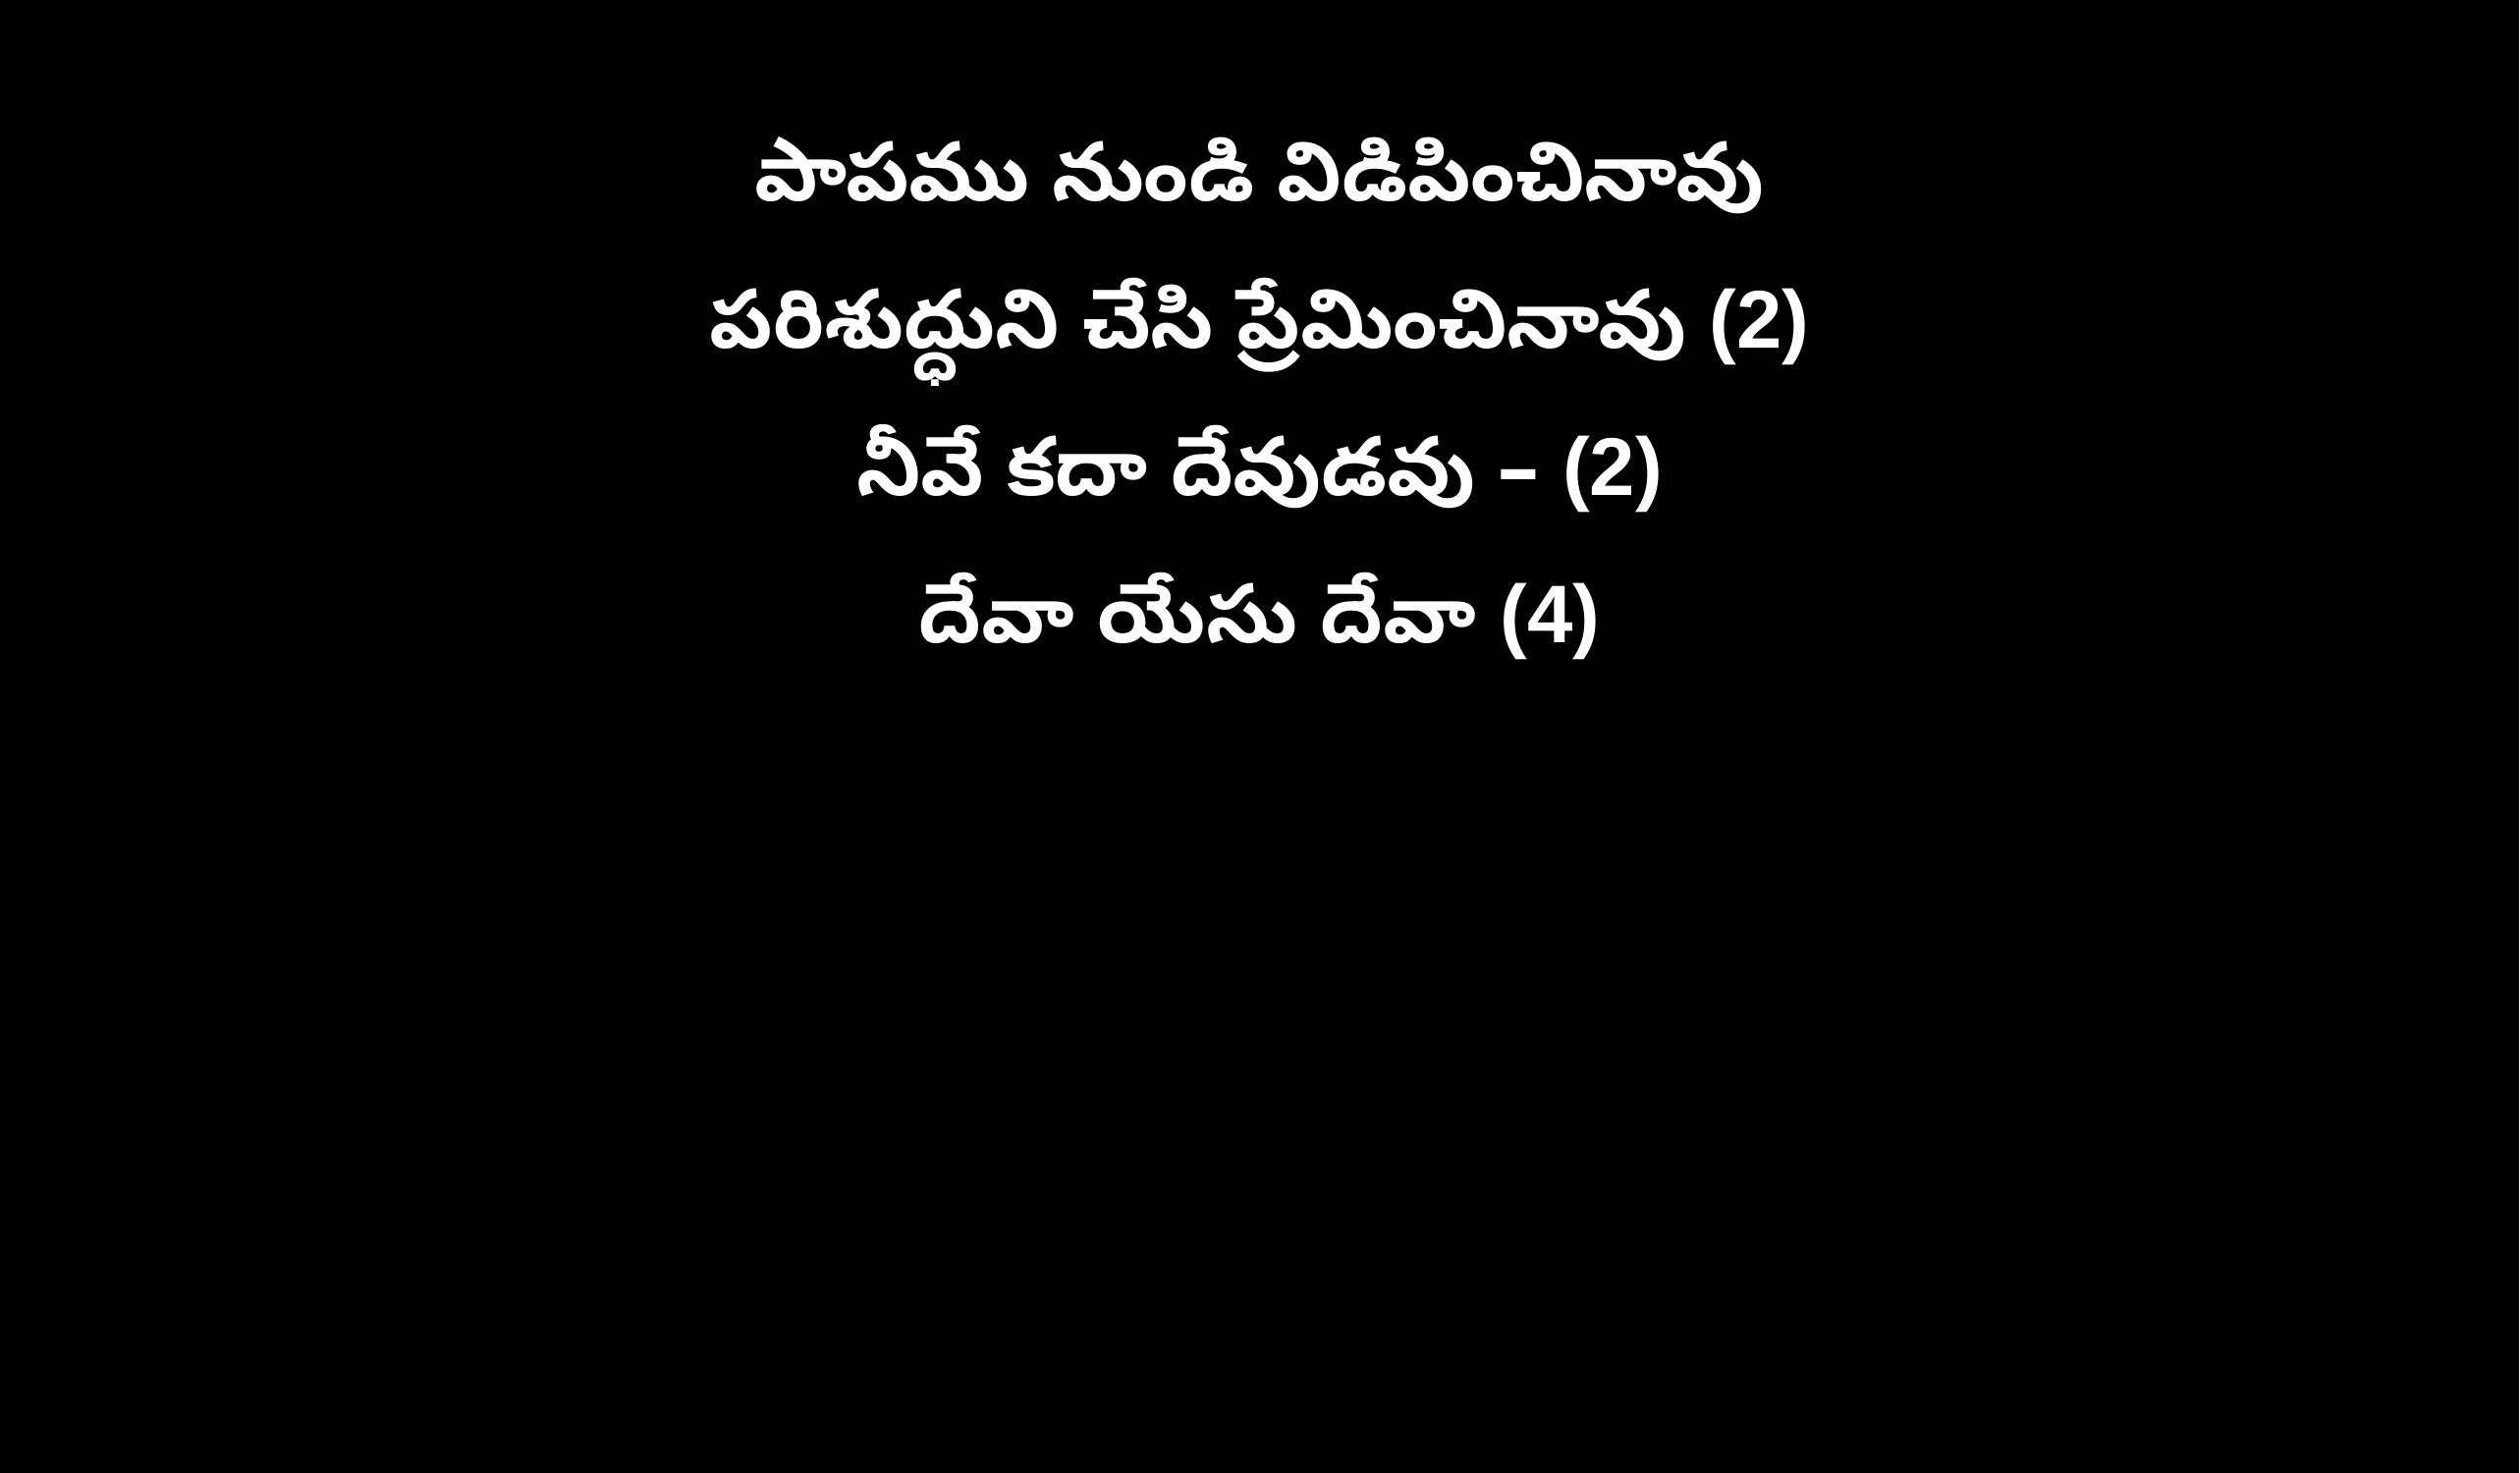

పాపము నుండి విడిపించినావు
పరిశుద్ధుని చేసి ప్రేమించినావు (2)
నీవే కదా దేవుడవు – (2)
దేవా యేసు దేవా (4)